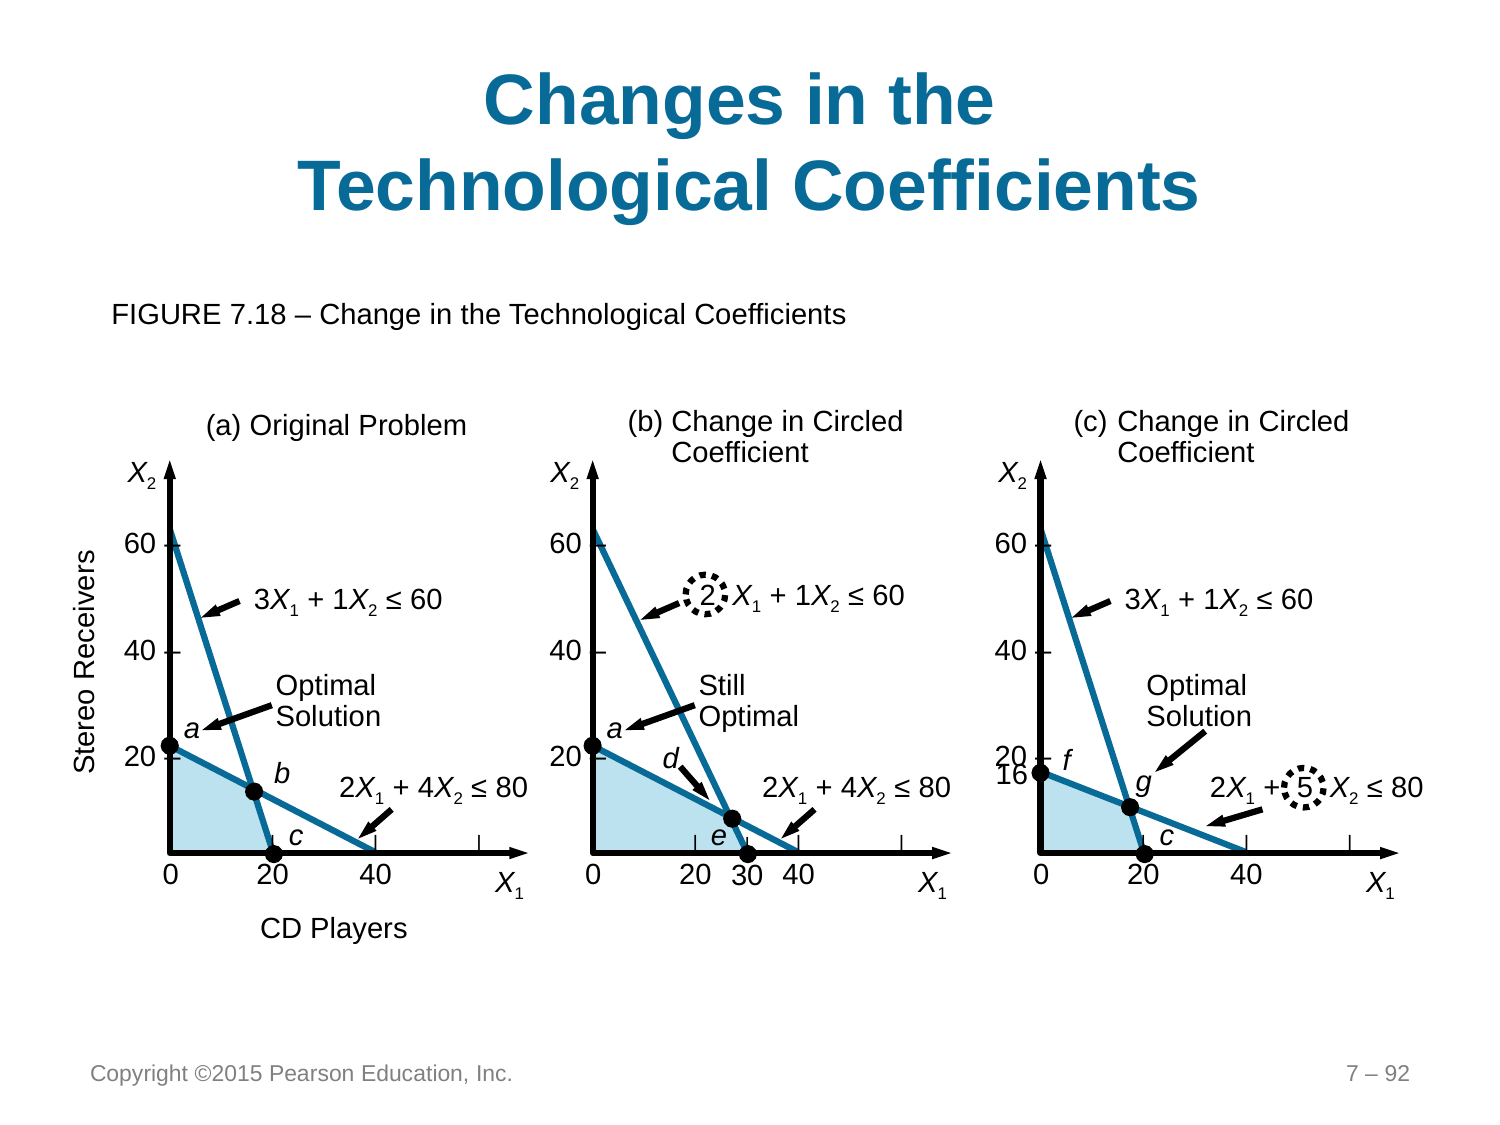

# Changes in the Technological Coefficients
FIGURE 7.18 – Change in the Technological Coefficients
(a) Original Problem
(b)	Change in Circled Coefficient
(c)	Change in Circled Coefficient
60 –
40 –
20 –

Stereo Receivers
		|	|	|
	0	20	40
X1
CD Players
X2
60 –
40 –
20 –
X2

		|	|	|
	0	20	40
|
30
X1
60 –
40 –
20 –

X2

16
		|	|	|
	0	20	40
X1

2  X1 + 1X2 ≤ 60

Still Optimal
2X1 + 4X2 ≤ 80
3X1 + 1X2 ≤ 60
Optimal Solution
2X1 + 4X2 ≤ 80
3X1 + 1X2 ≤ 60
Optimal Solution
2X1 +  5  X2 ≤ 80

a

b

c

a
d

e

f
g

c

Copyright ©2015 Pearson Education, Inc.
7 – 92